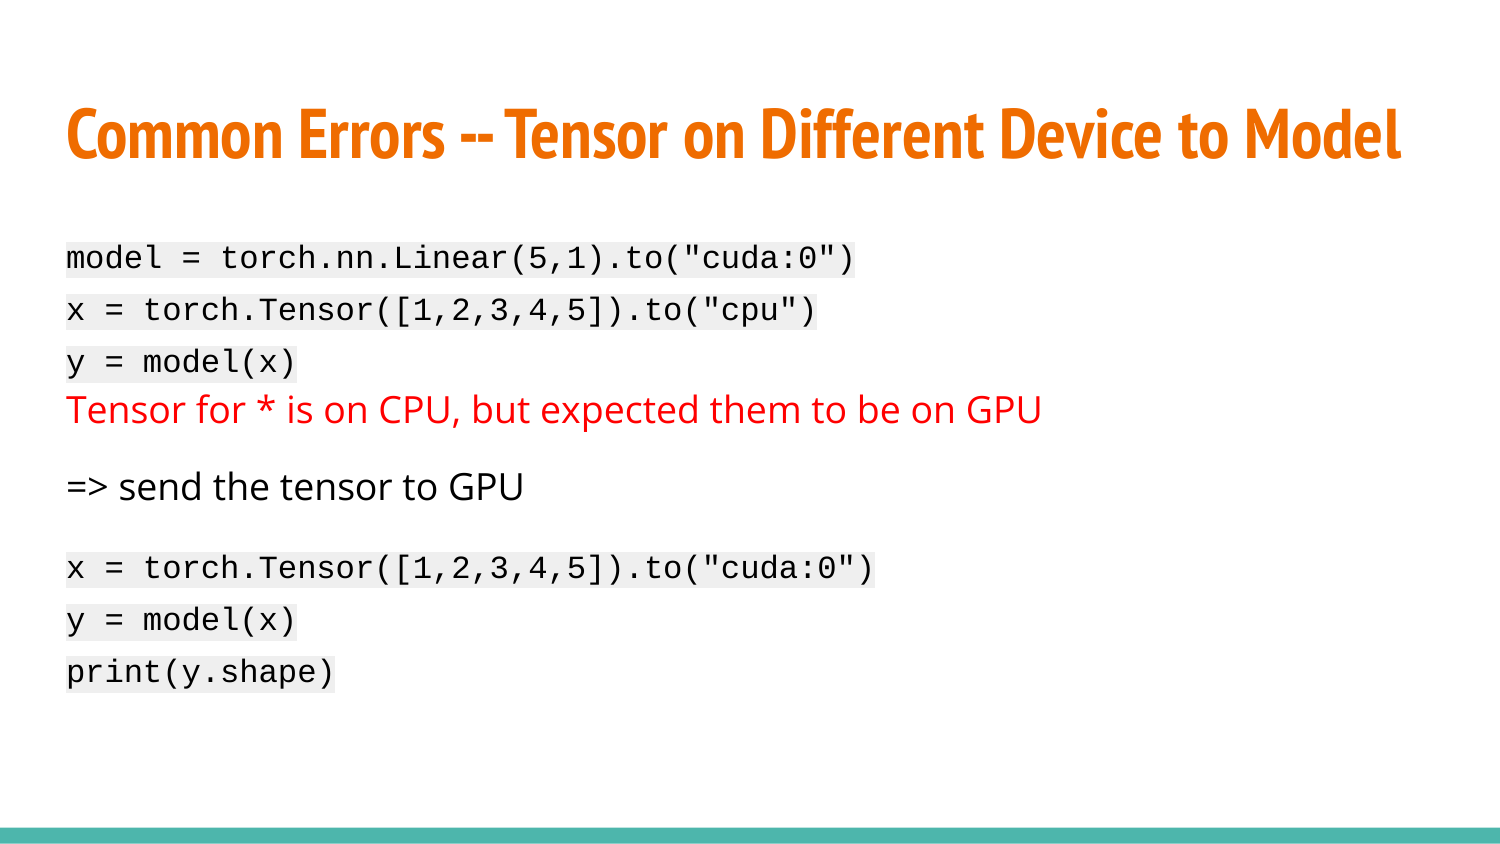

# Common Errors -- Tensor on Different Device to Model
model = torch.nn.Linear(5,1).to("cuda:0")
x = torch.Tensor([1,2,3,4,5]).to("cpu")
y = model(x)
Tensor for * is on CPU, but expected them to be on GPU
=> send the tensor to GPU
x = torch.Tensor([1,2,3,4,5]).to("cuda:0")
y = model(x)
print(y.shape)